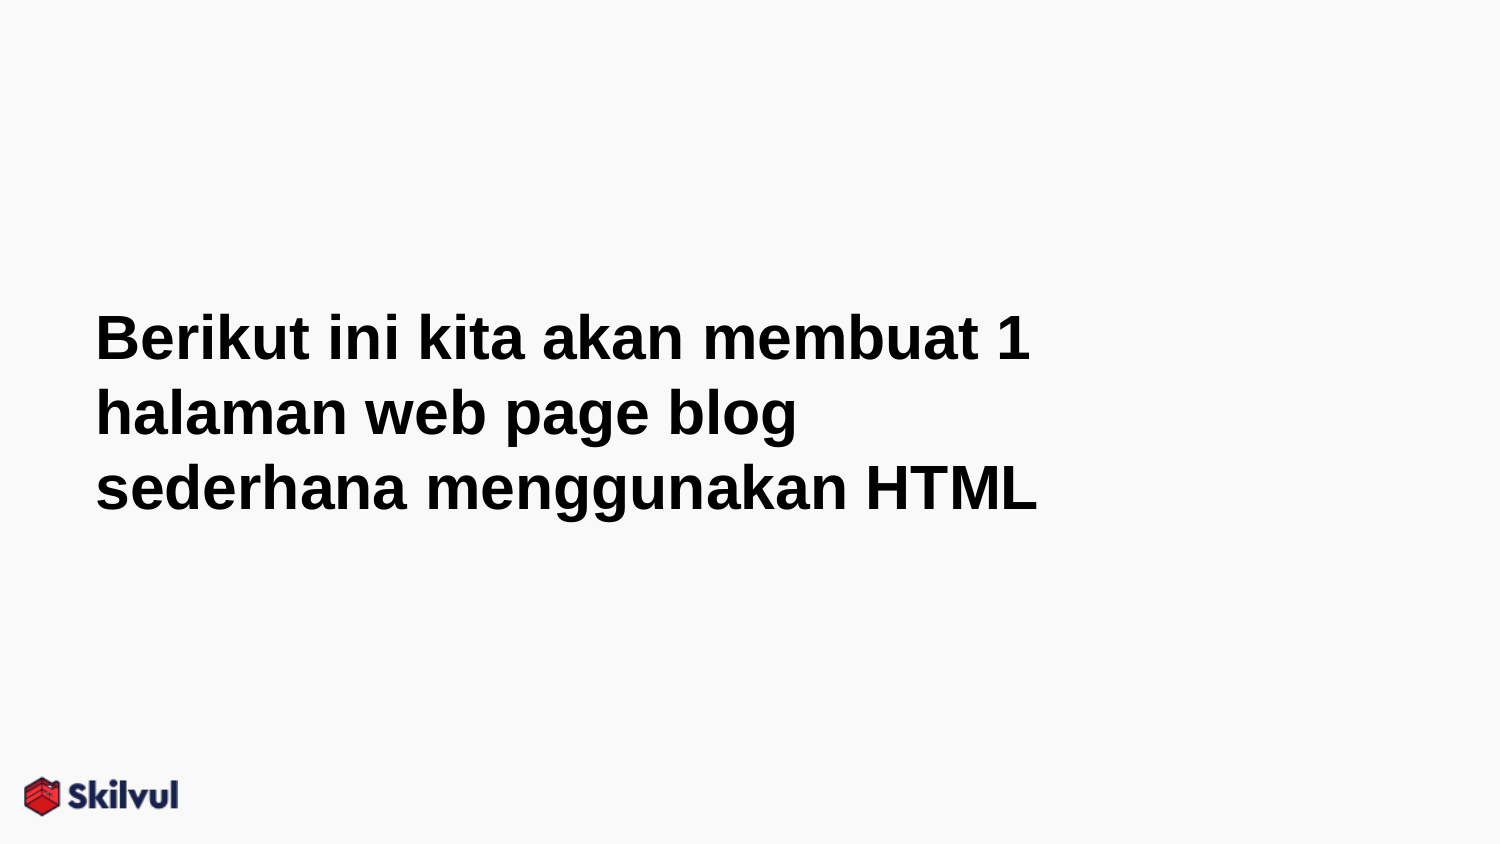

# Berikut ini kita akan membuat 1 halaman web page blog sederhana menggunakan HTML